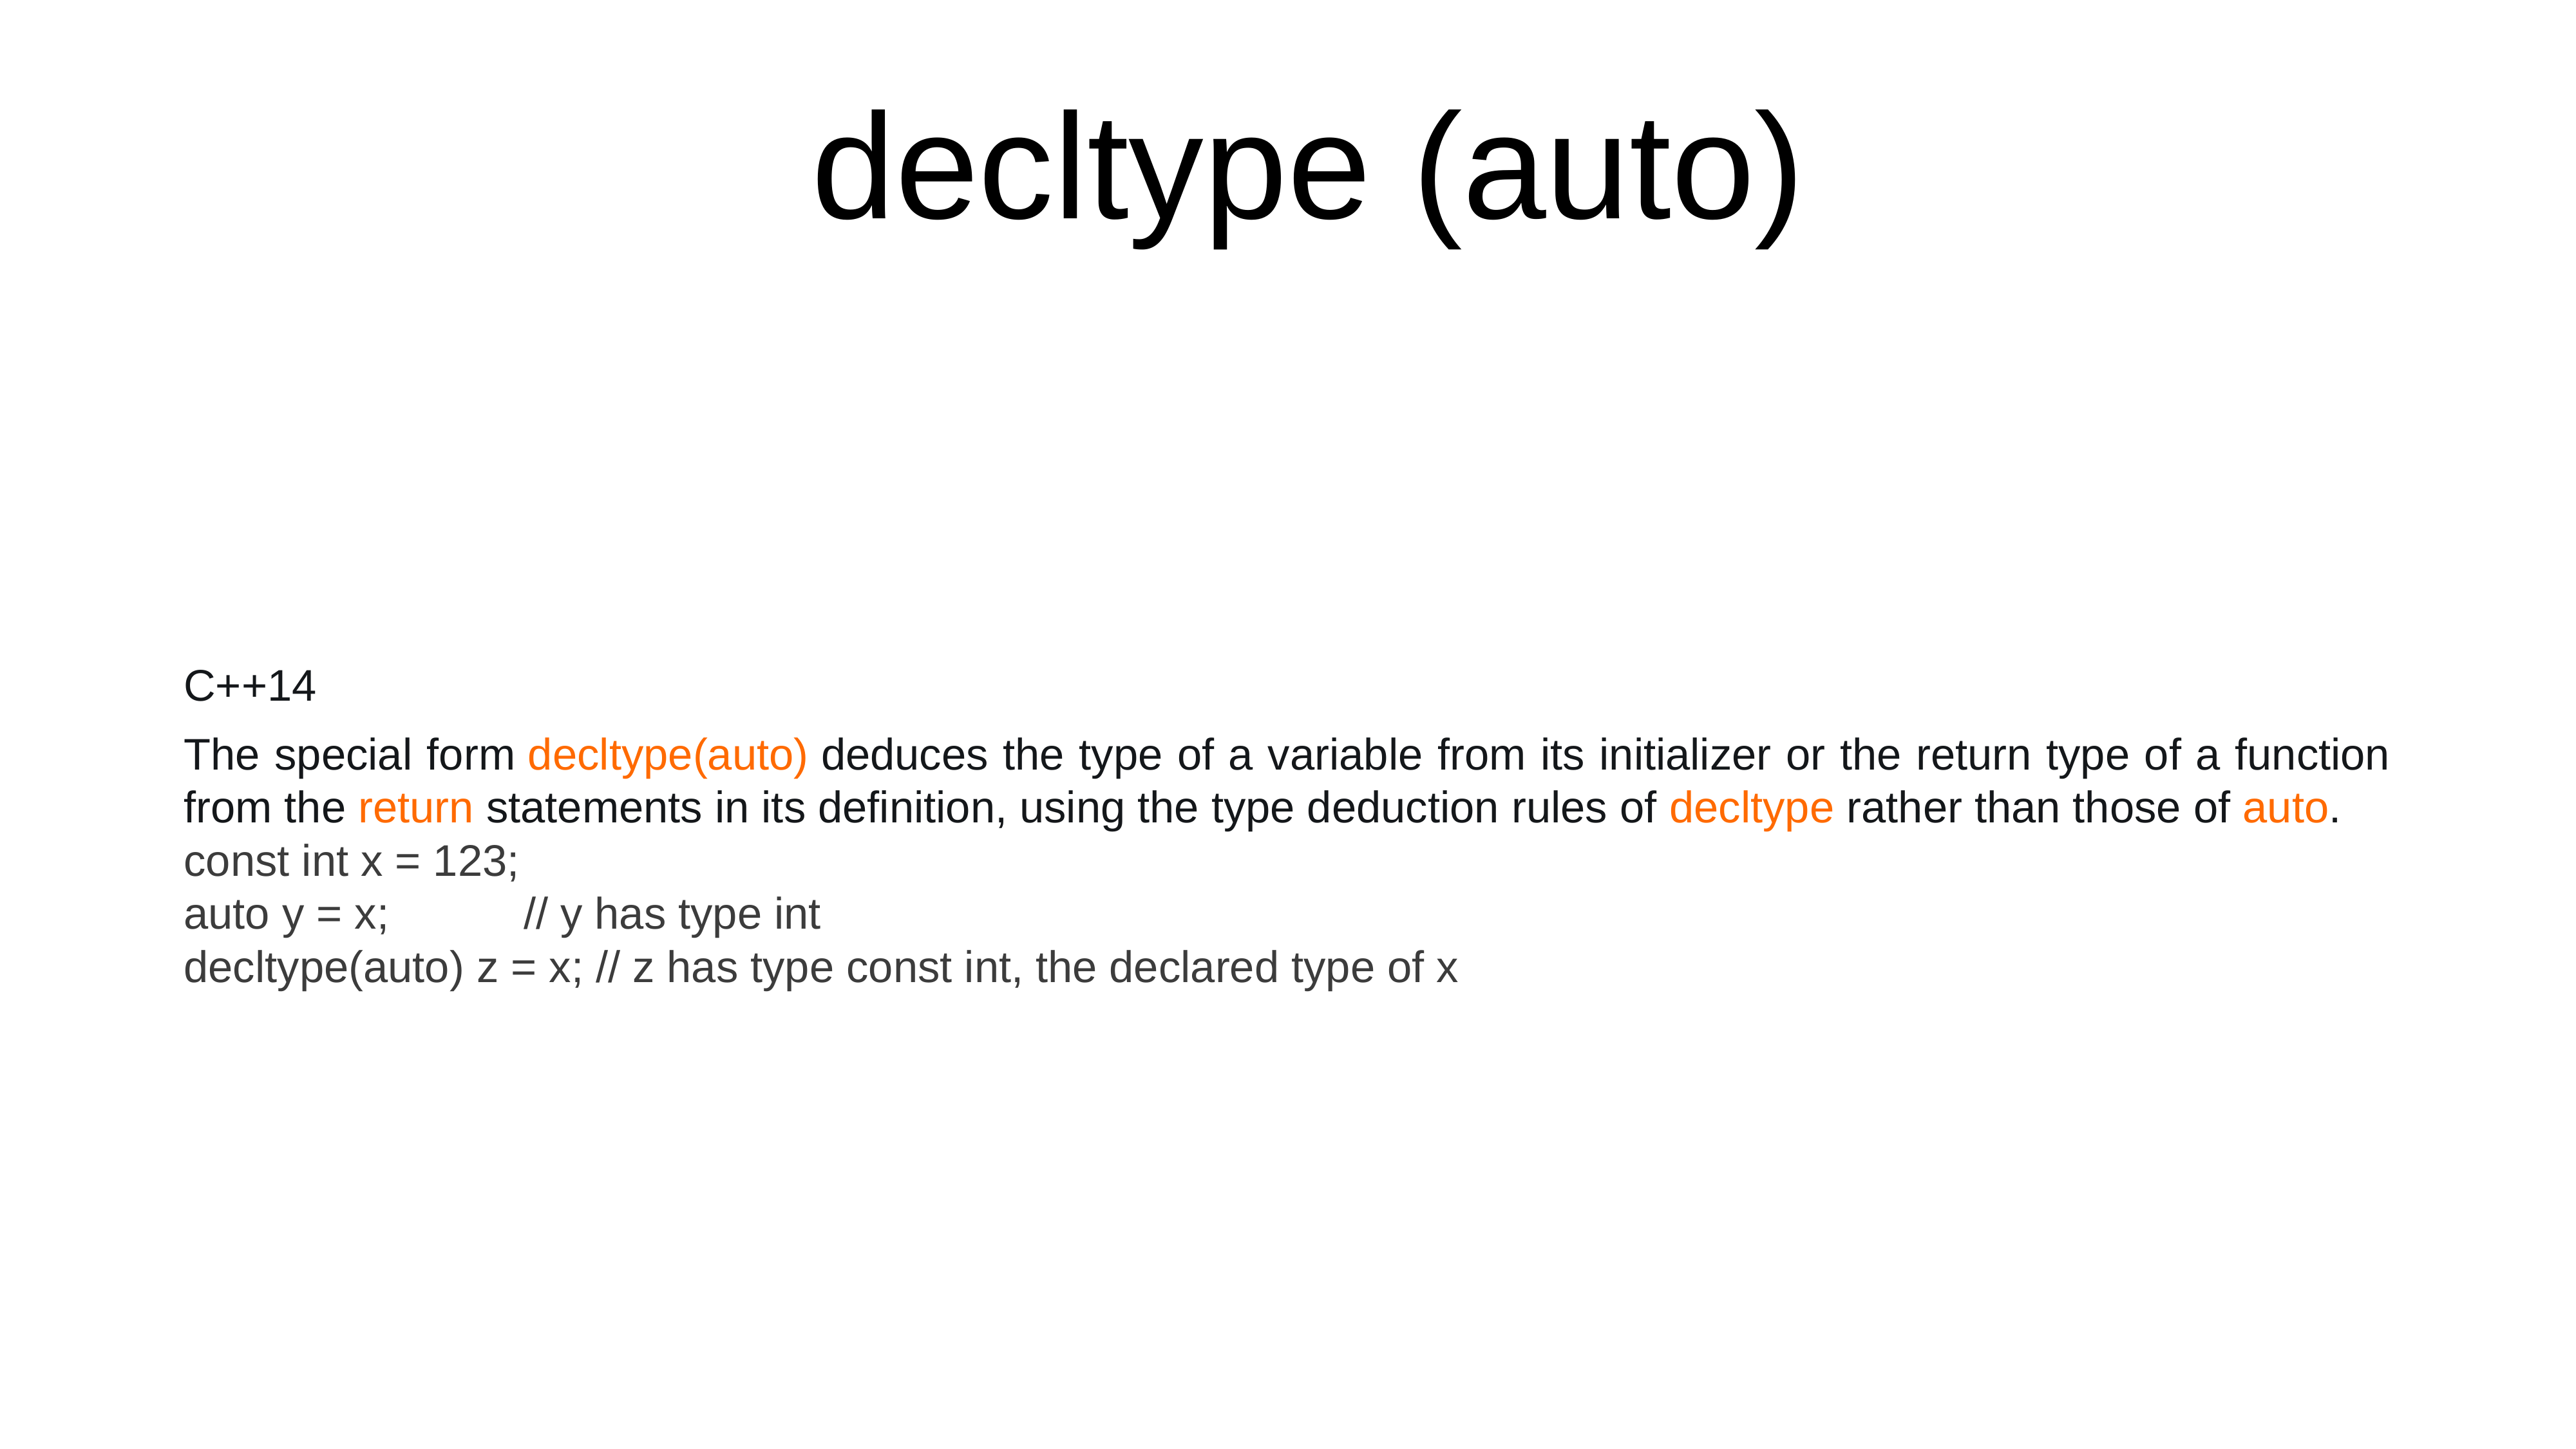

# decltype (auto)
C++14
The special form decltype(auto) deduces the type of a variable from its initializer or the return type of a function from the return statements in its definition, using the type deduction rules of decltype rather than those of auto.
const int x = 123;
auto y = x;           // y has type int
decltype(auto) z = x; // z has type const int, the declared type of x